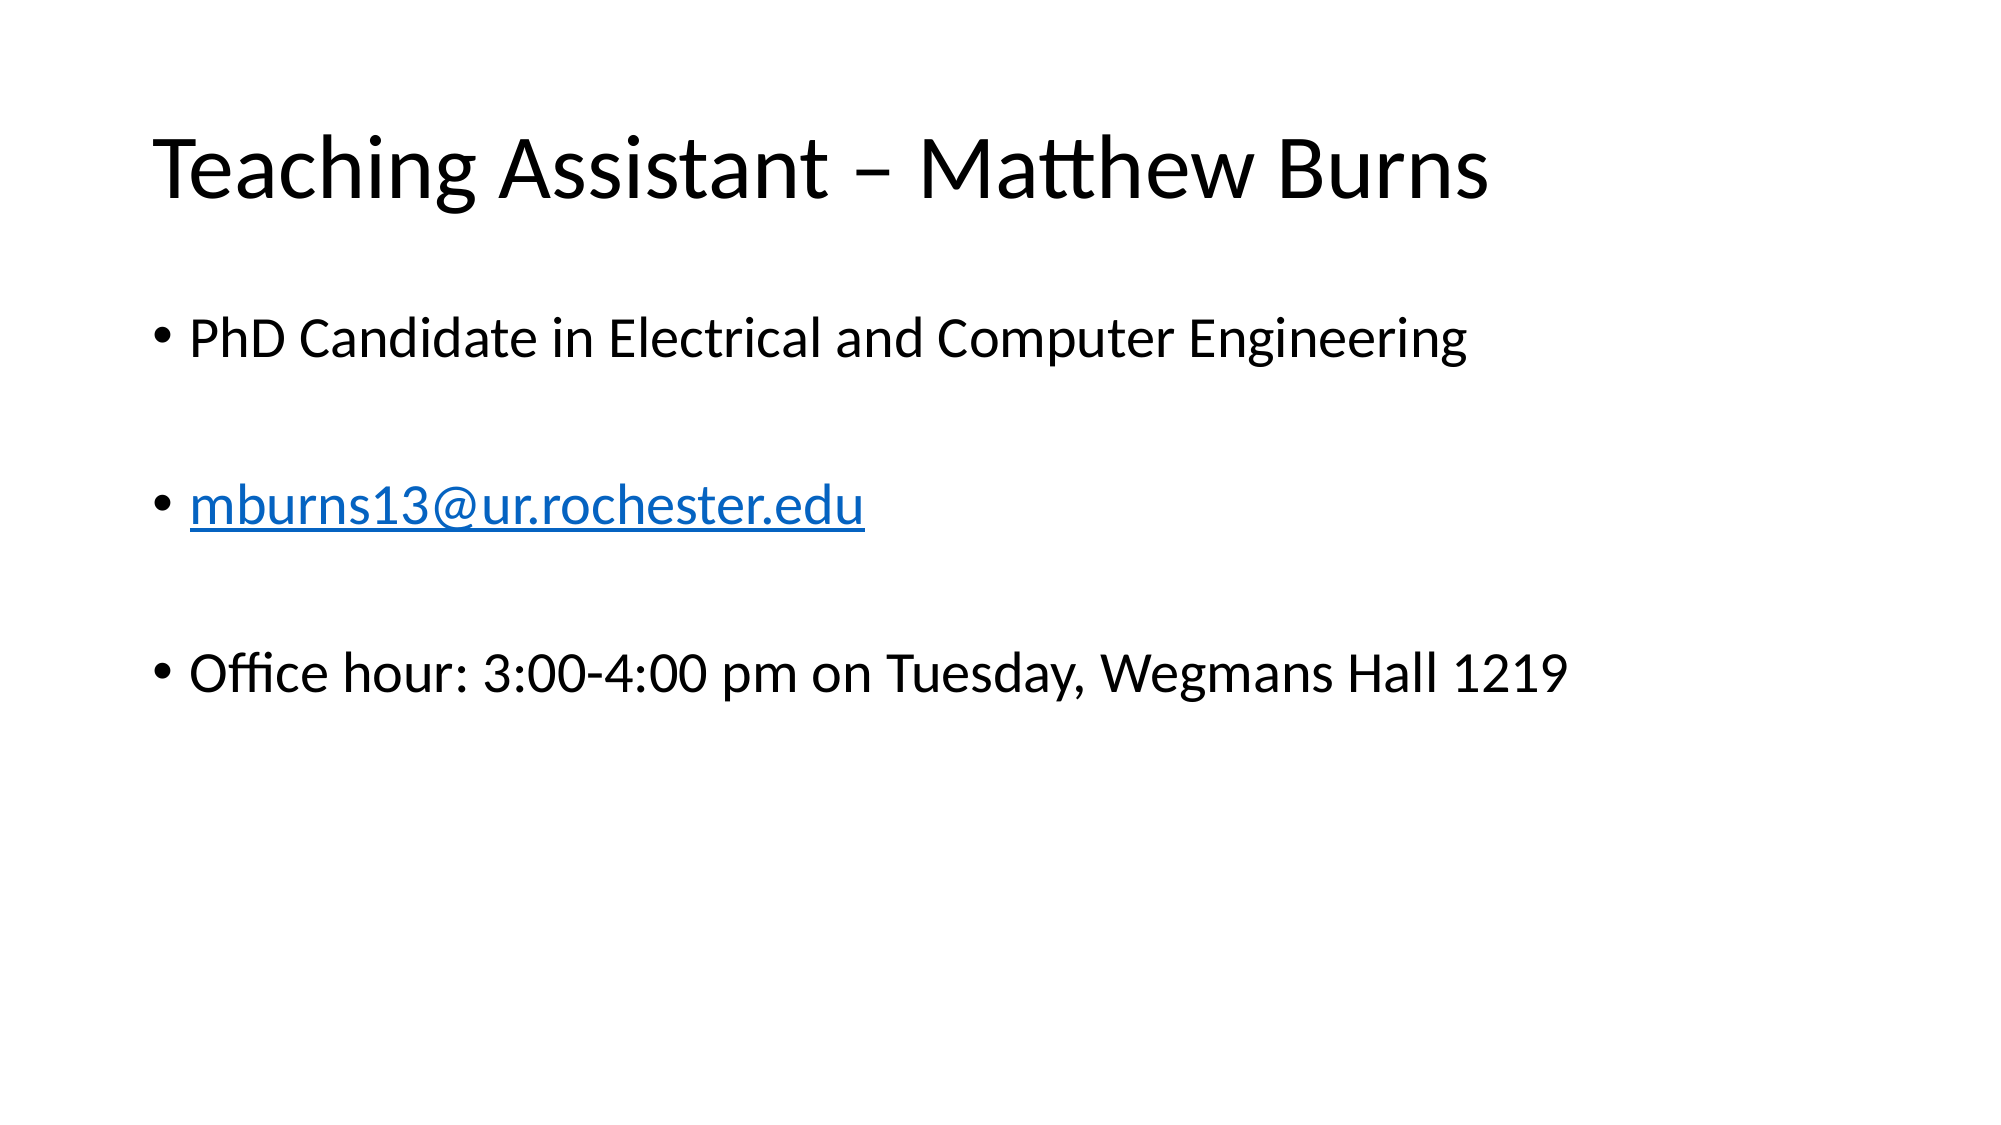

# Teaching Assistant – Matthew Burns
PhD Candidate in Electrical and Computer Engineering

mburns13@ur.rochester.edu

Office hour: 3:00-4:00 pm on Tuesday, Wegmans Hall 1219